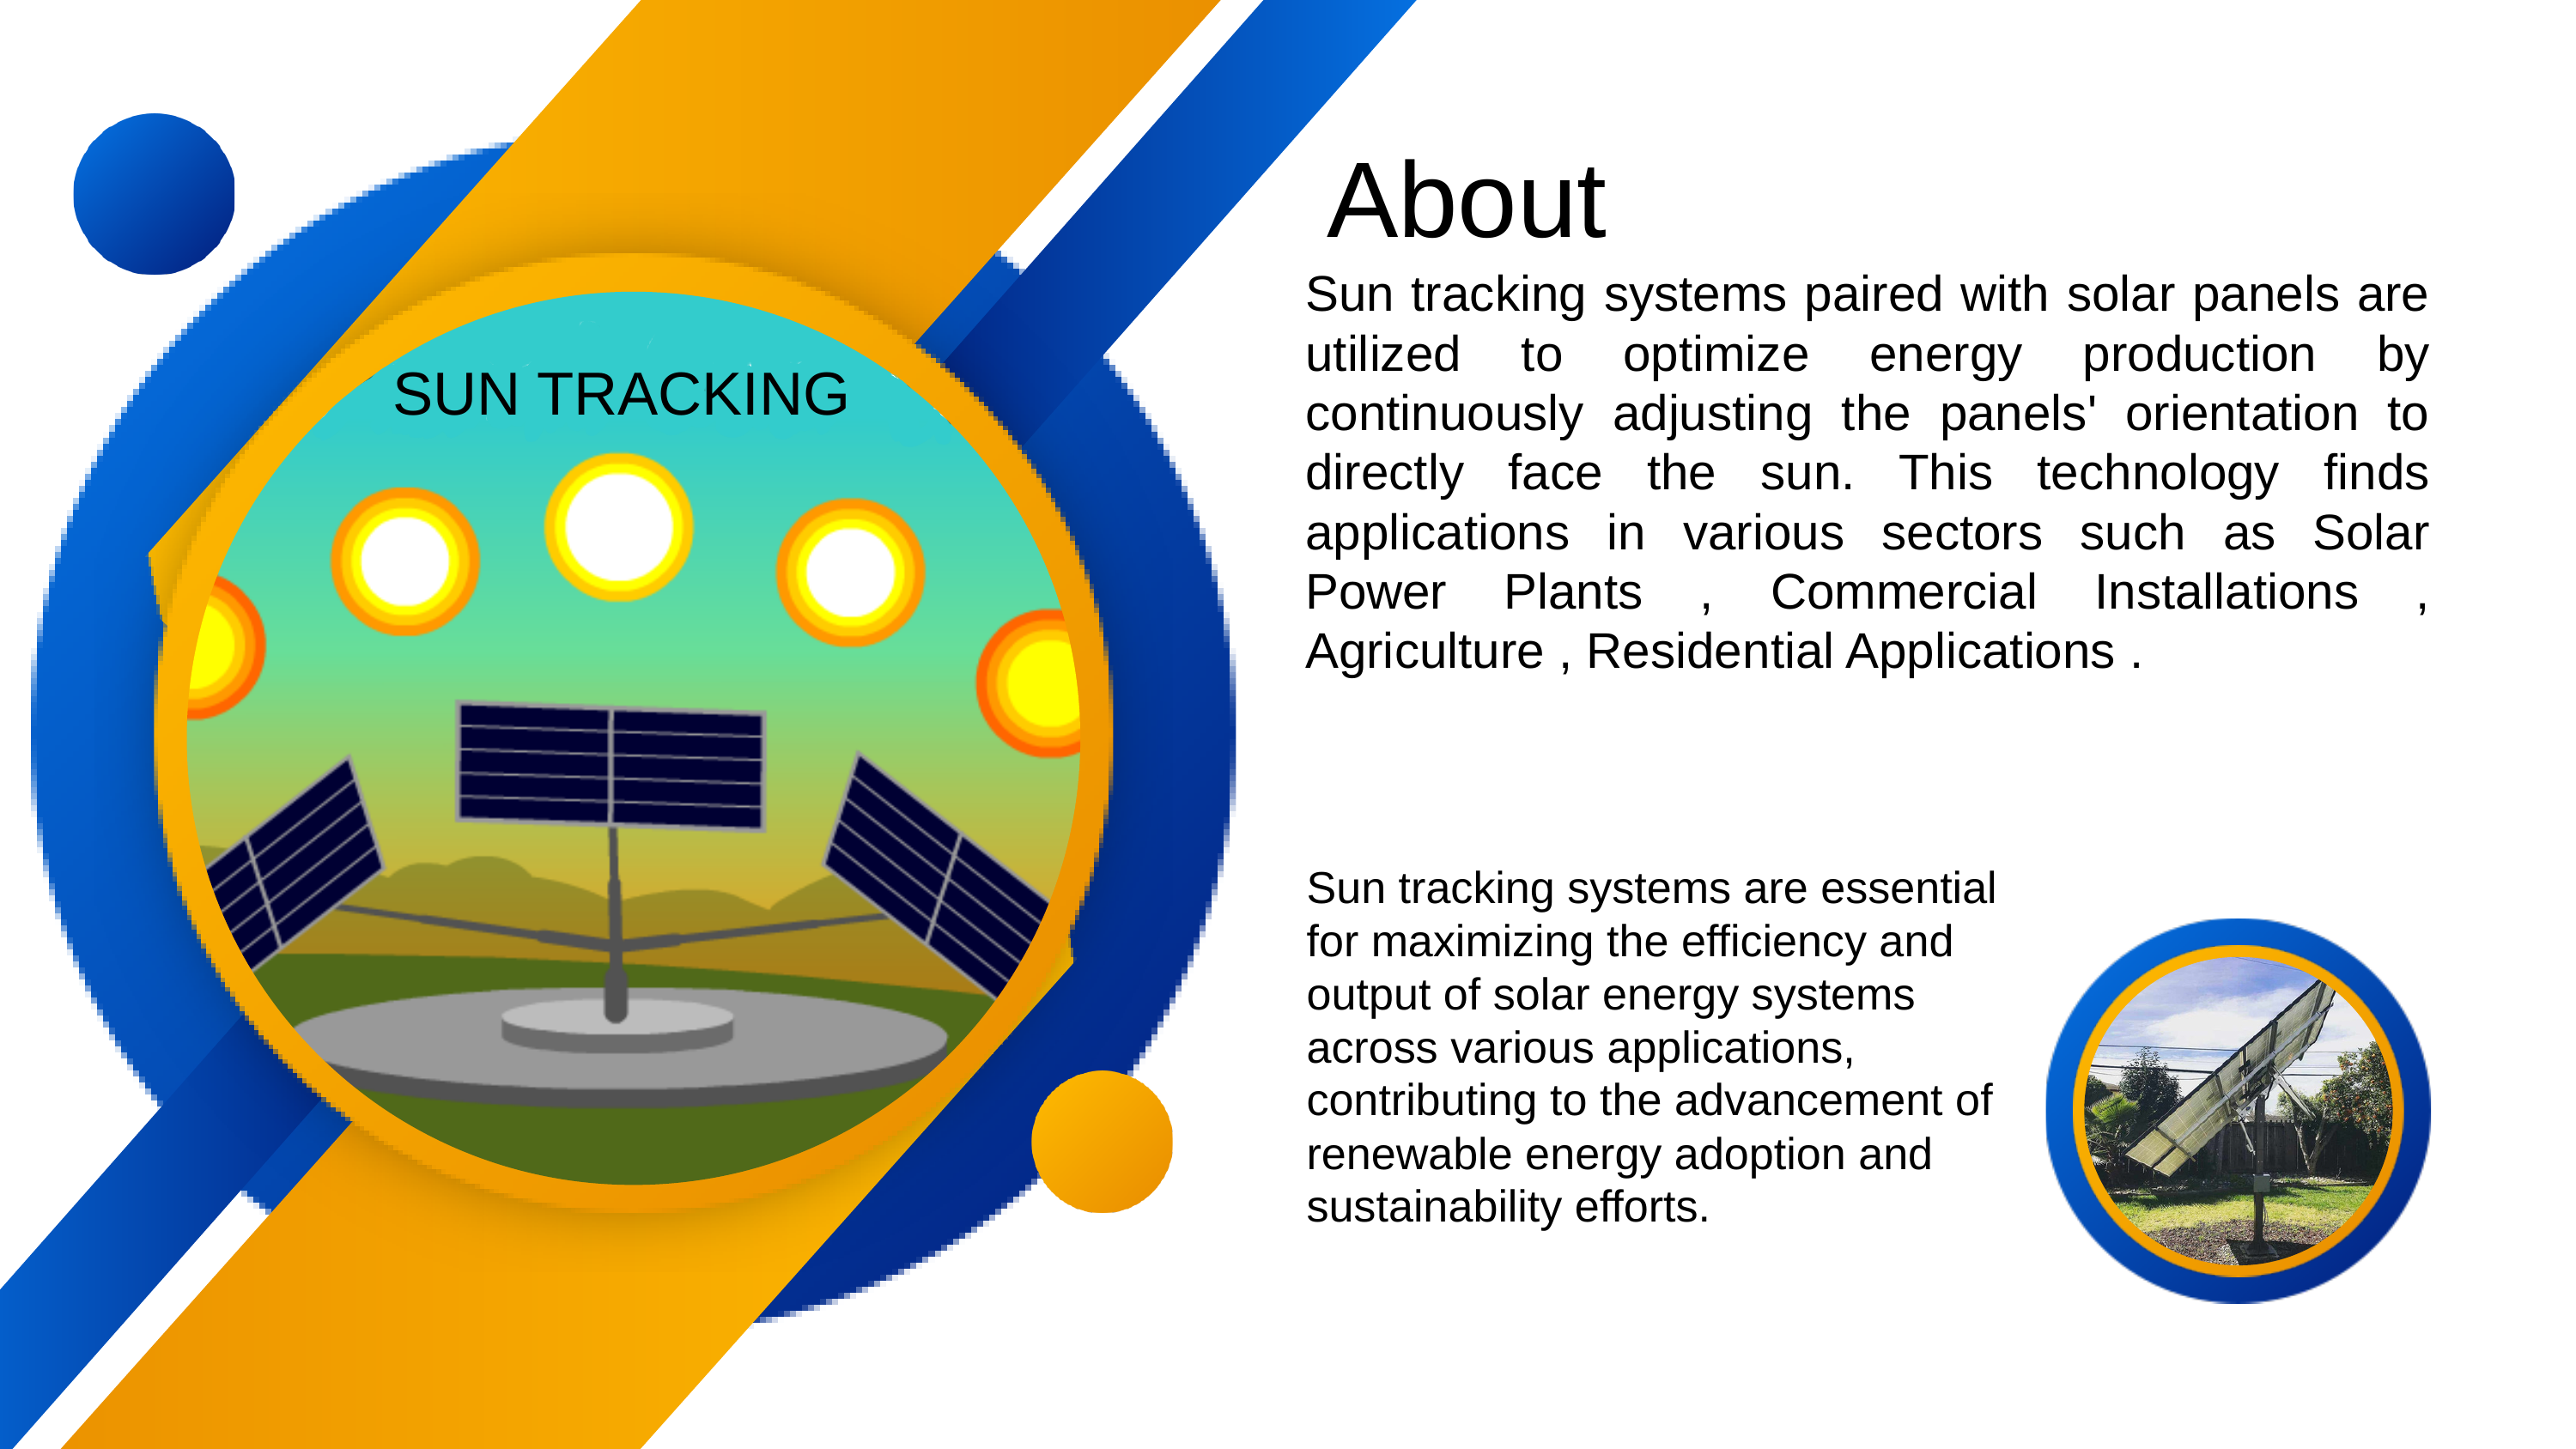

About

Sun tracking systems paired with solar panels are utilized to optimize energy production by continuously adjusting the panels' orientation to directly face the sun. This technology finds applications in various sectors such as Solar Power Plants , Commercial Installations , Agriculture , Residential Applications .

SUN TRACKING

Sun tracking systems are essential for maximizing the efficiency and output of solar energy systems across various applications, contributing to the advancement of renewable energy adoption and sustainability efforts.